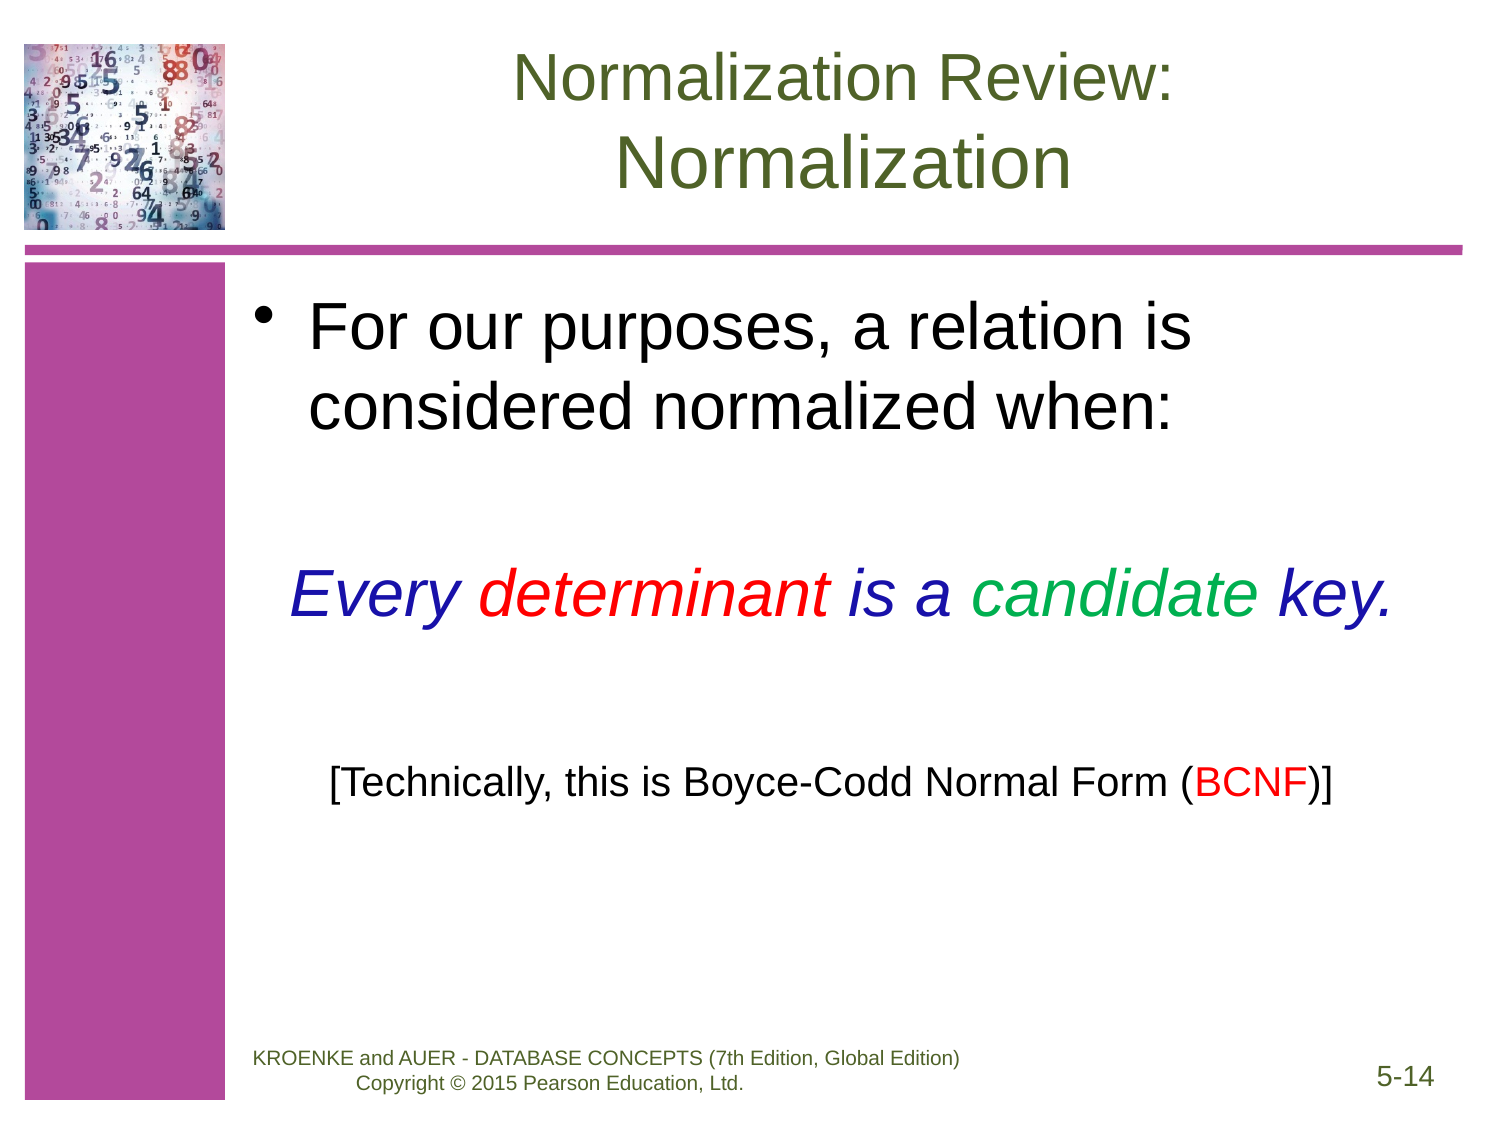

# Normalization Review: Normalization
For our purposes, a relation is considered normalized when:

  Every determinant is a candidate key.

[Technically, this is Boyce-Codd Normal Form (BCNF)]

KROENKE and AUER - DATABASE CONCEPTS (7th Edition, Global Edition)                                      Copyright © 2015 Pearson Education, Ltd.
5-14